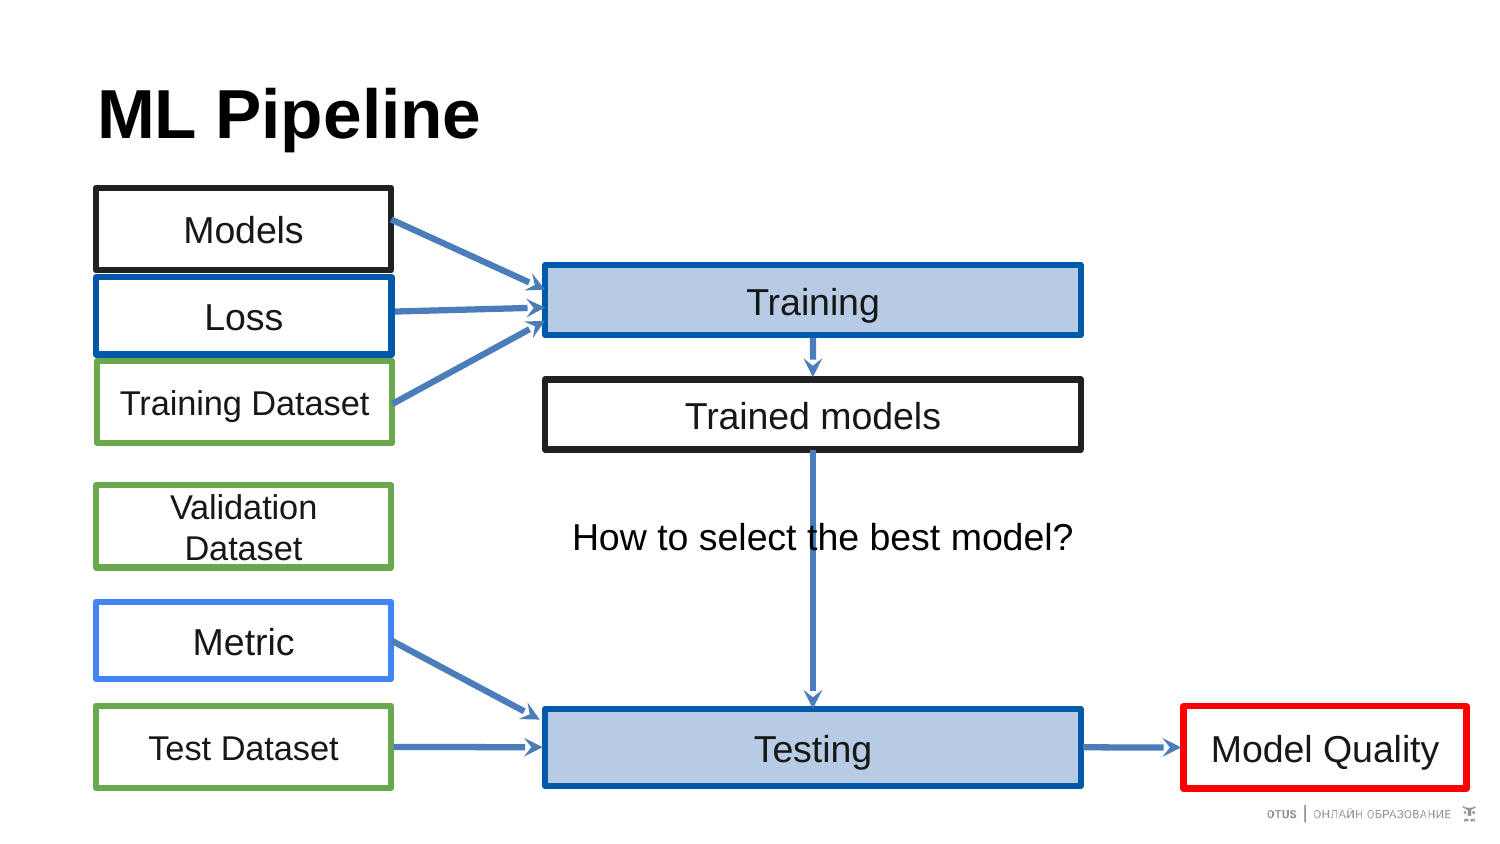

# ML Pipeline

Models

Training

Loss

Training Dataset

Trained models

Validation Dataset

How to select the best model?

Metric

Test Dataset

Model Quality

Testing